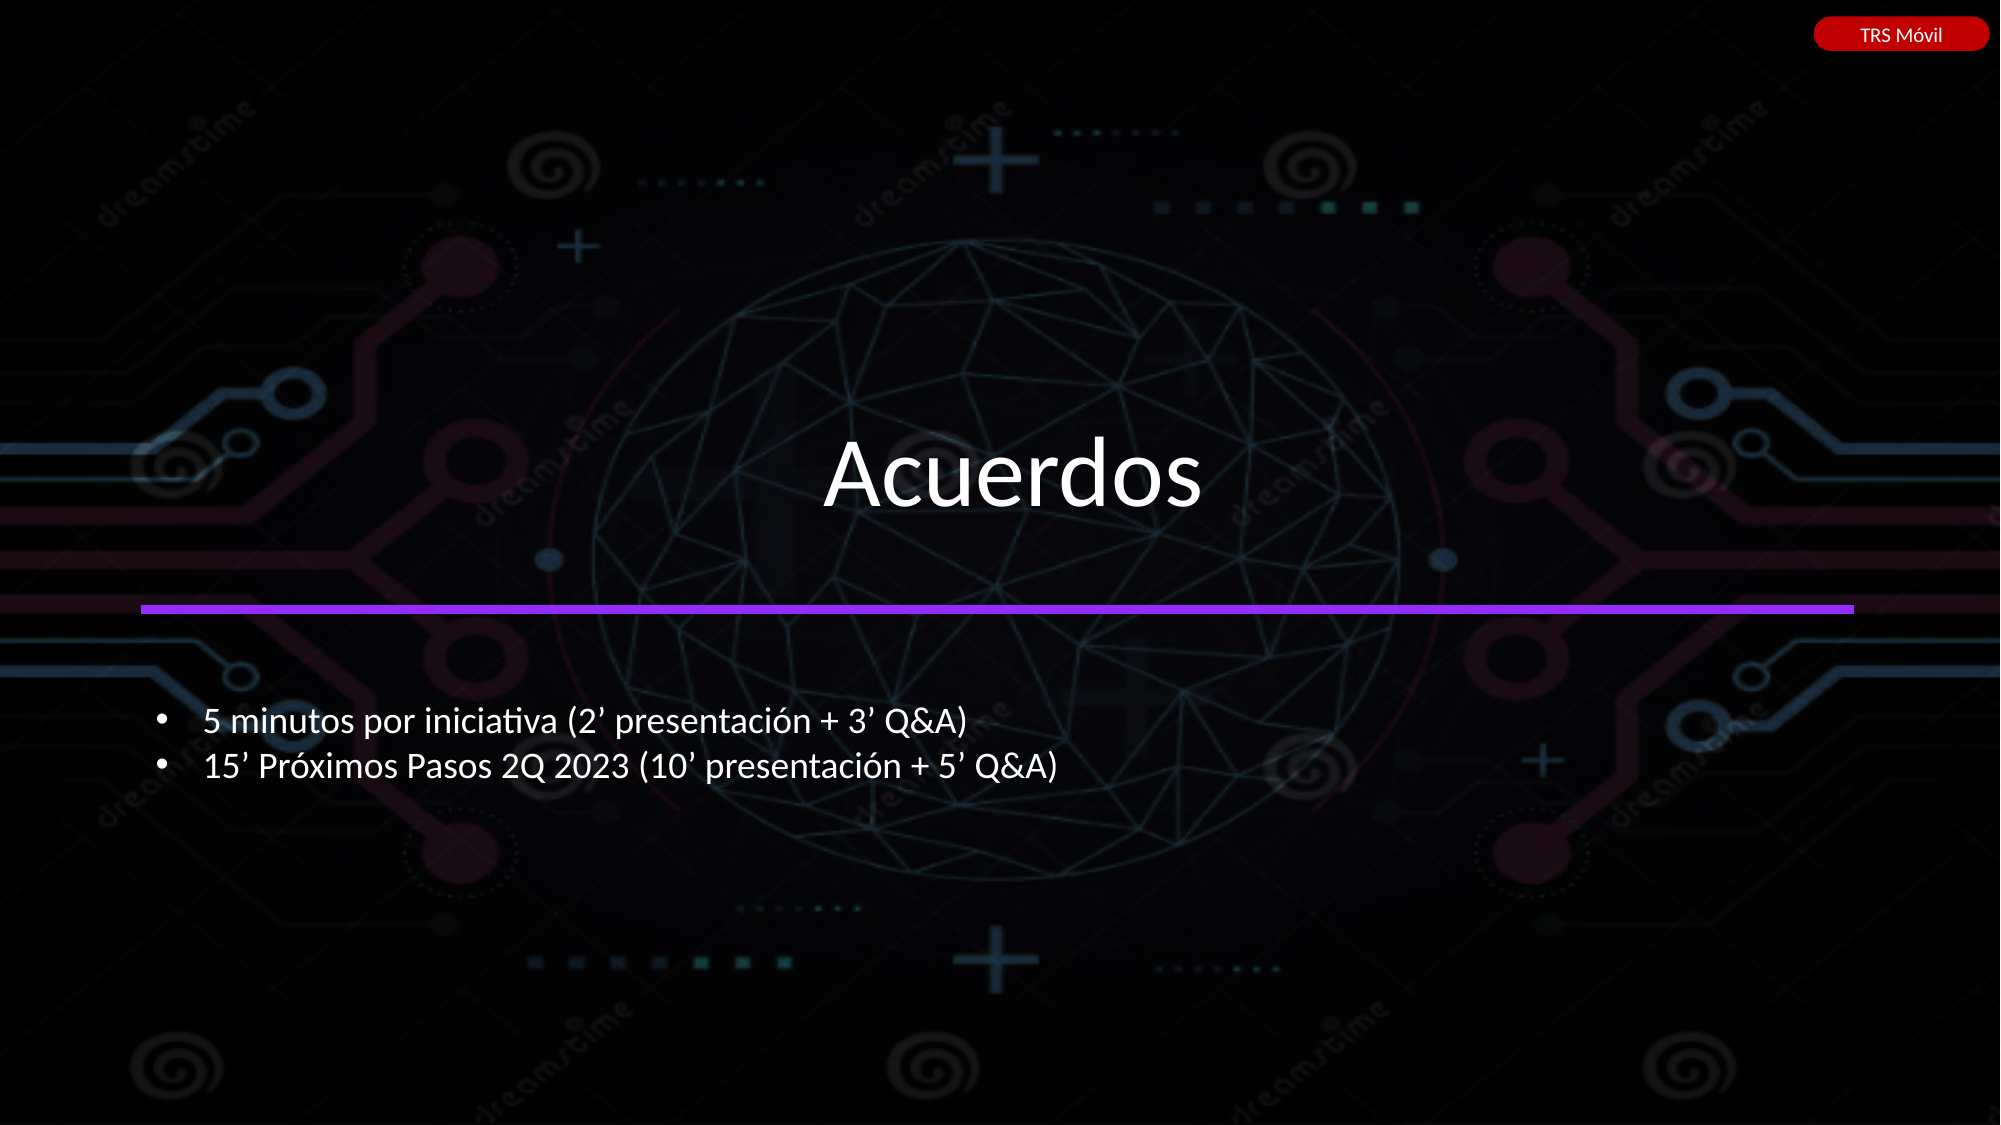

TRS Móvil
# Acuerdos
5 minutos por iniciativa (2’ presentación + 3’ Q&A)
15’ Próximos Pasos 2Q 2023 (10’ presentación + 5’ Q&A)